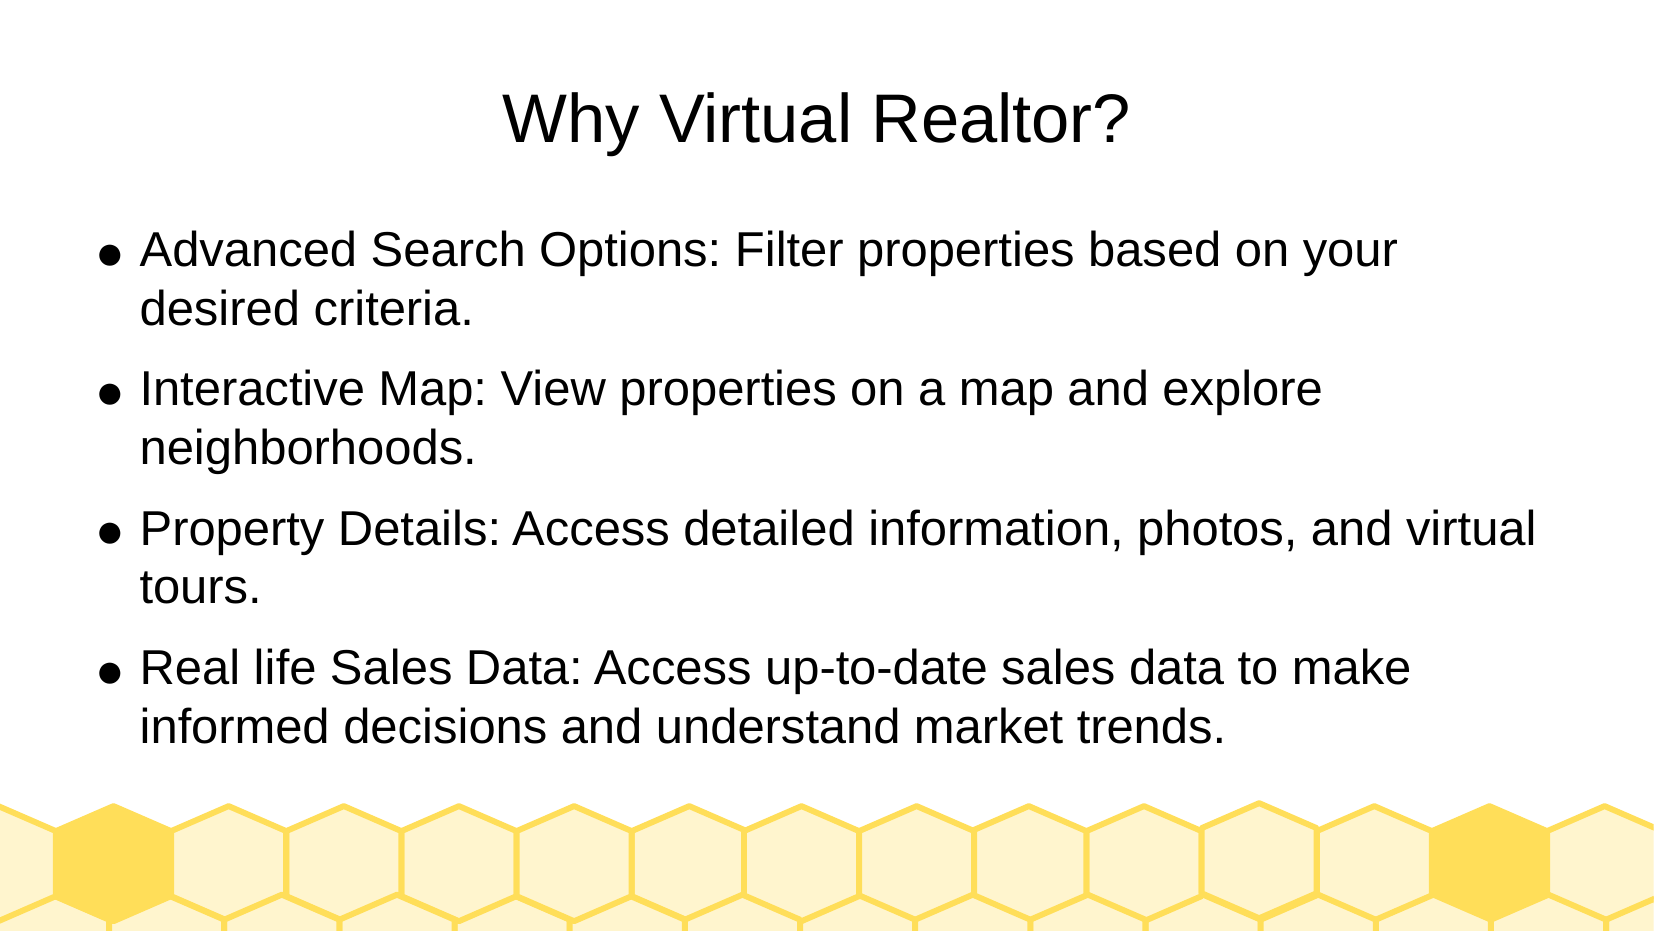

Why Virtual Realtor?
Advanced Search Options: Filter properties based on your desired criteria.
Interactive Map: View properties on a map and explore neighborhoods.
Property Details: Access detailed information, photos, and virtual tours.
Real life Sales Data: Access up-to-date sales data to make informed decisions and understand market trends.